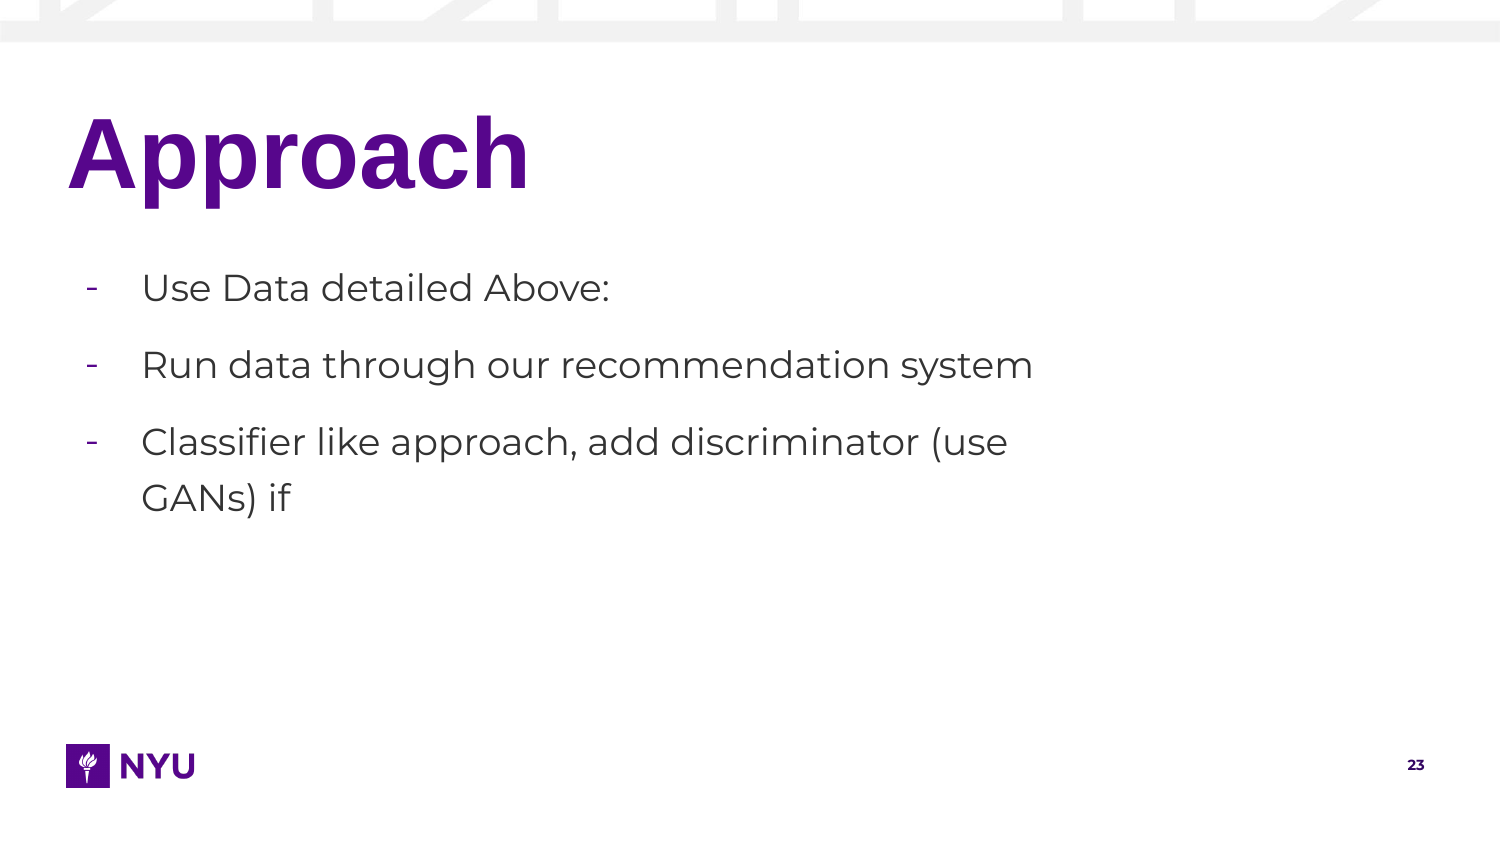

# Approach
Use Data detailed Above:
Run data through our recommendation system
Classifier like approach, add discriminator (use GANs) if